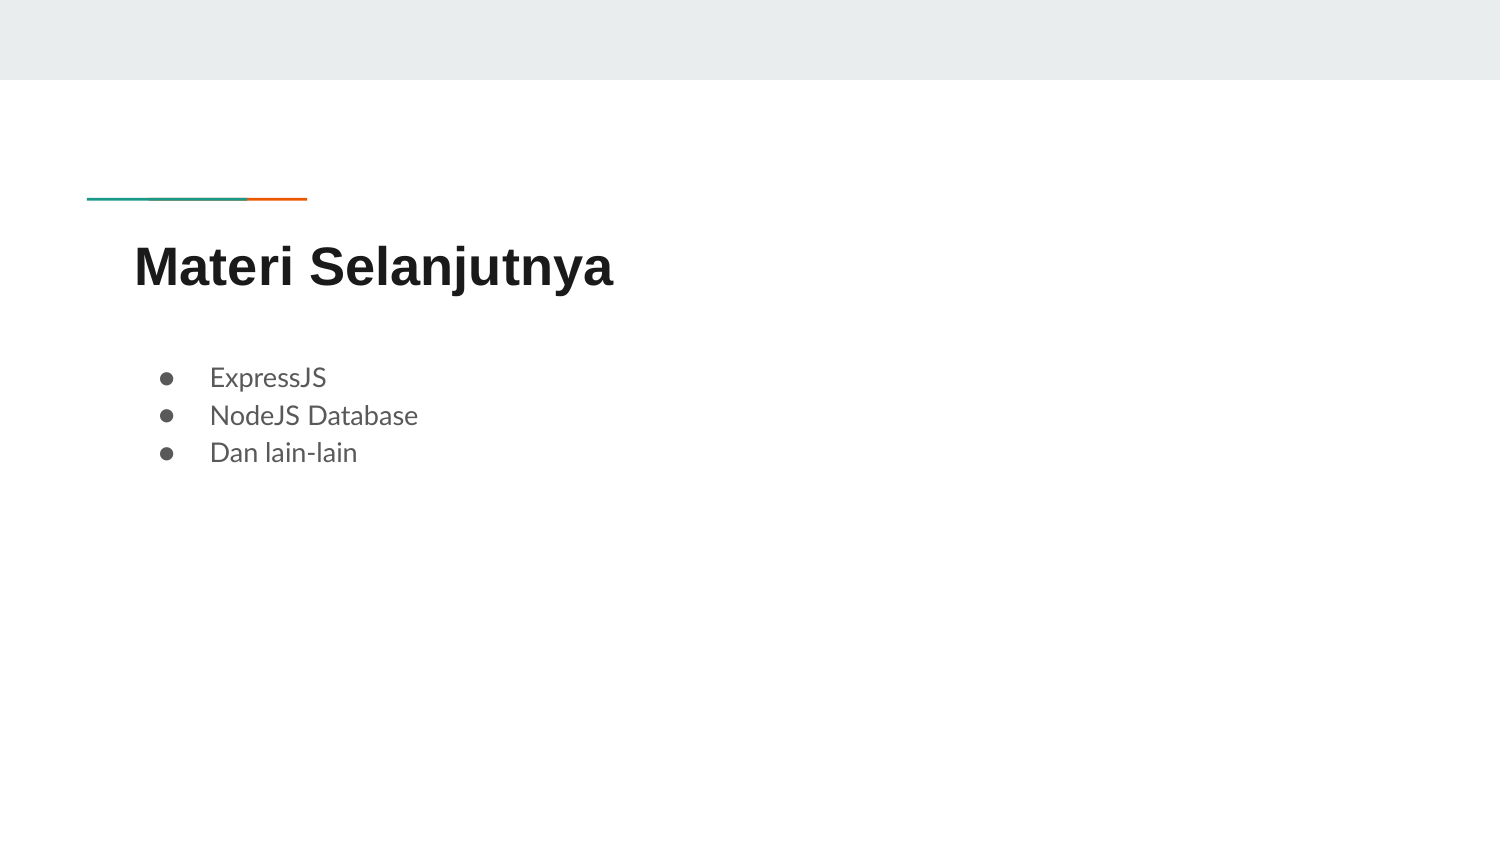

# Materi Selanjutnya
ExpressJS
NodeJS Database
Dan lain-lain